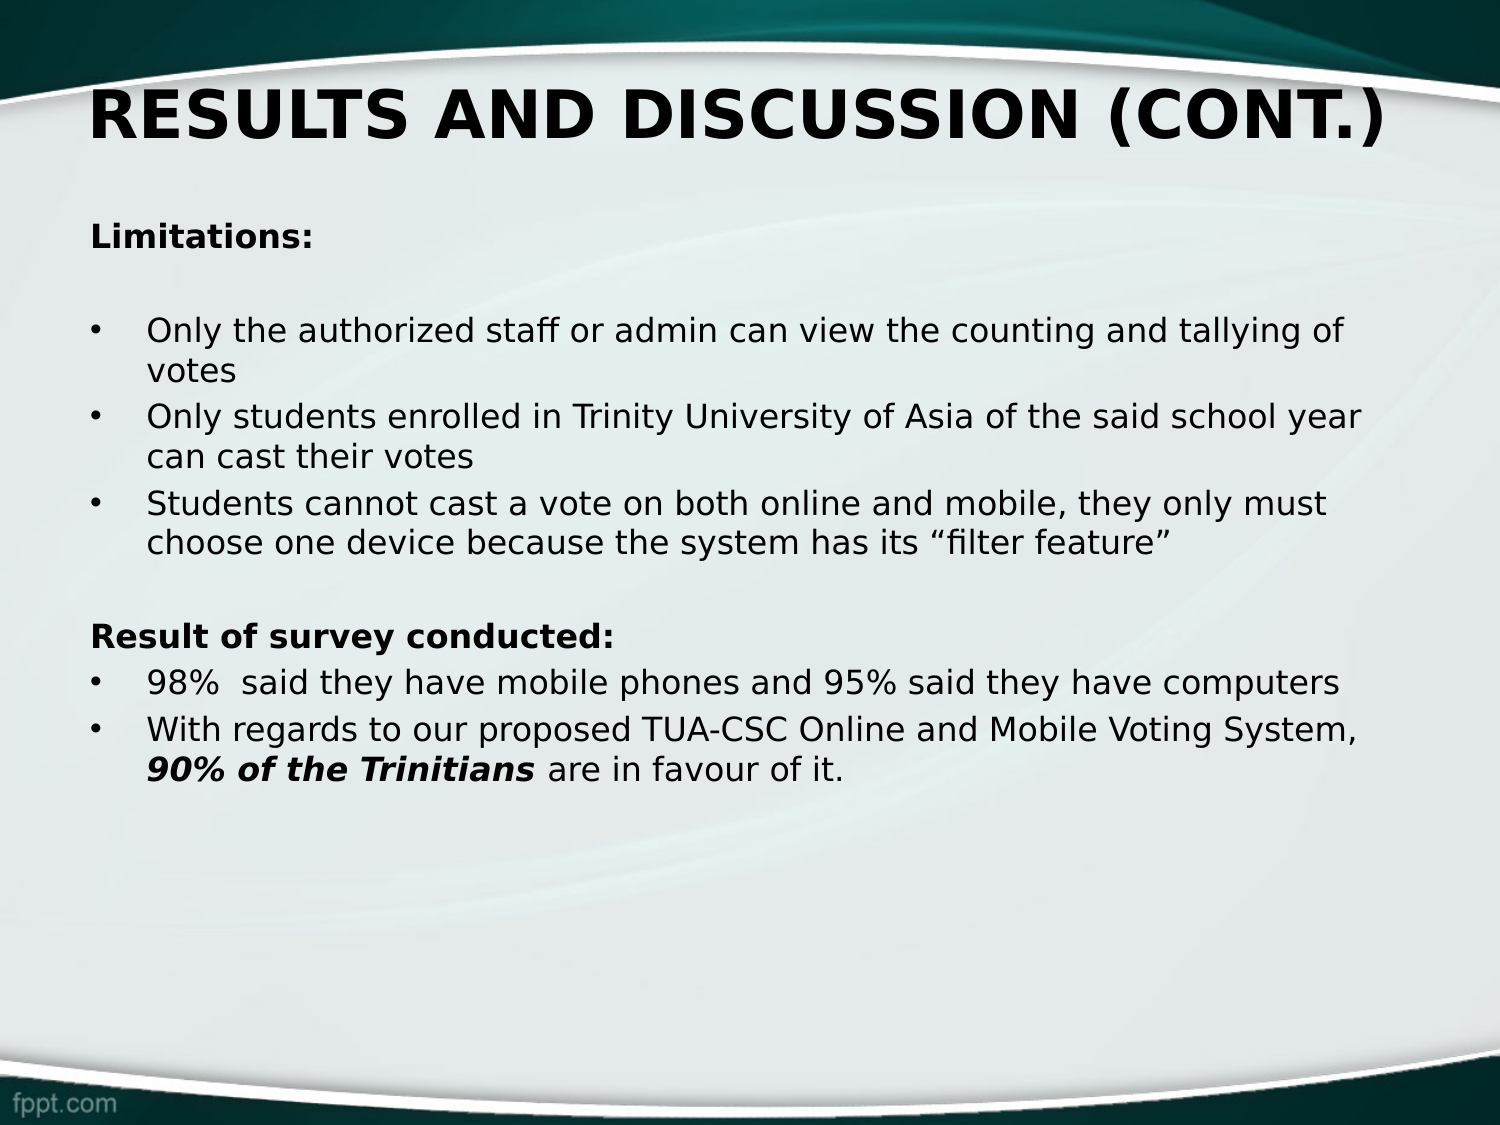

# Results and discussion (CONT.)
Limitations:

Only the authorized staff or admin can view the counting and tallying of votes
Only students enrolled in Trinity University of Asia of the said school year can cast their votes
Students cannot cast a vote on both online and mobile, they only must choose one device because the system has its “filter feature”

Result of survey conducted:
98%  said they have mobile phones and 95% said they have computers
With regards to our proposed TUA-CSC Online and Mobile Voting System, 90% of the Trinitians are in favour of it.